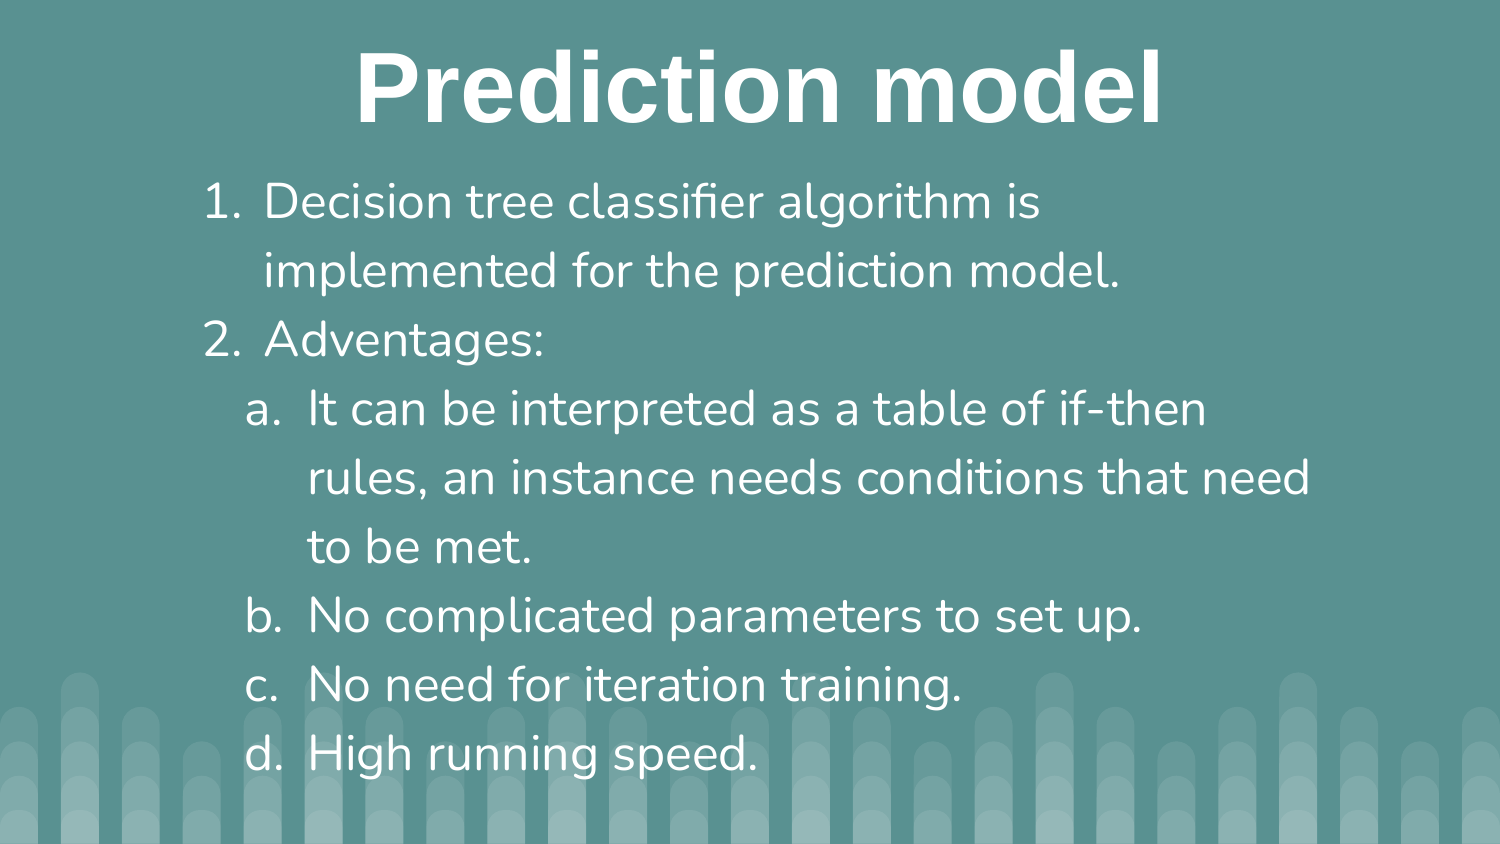

# Prediction model
Decision tree classifier algorithm is implemented for the prediction model.
Adventages:
It can be interpreted as a table of if-then rules, an instance needs conditions that need to be met.
No complicated parameters to set up.
No need for iteration training.
High running speed.